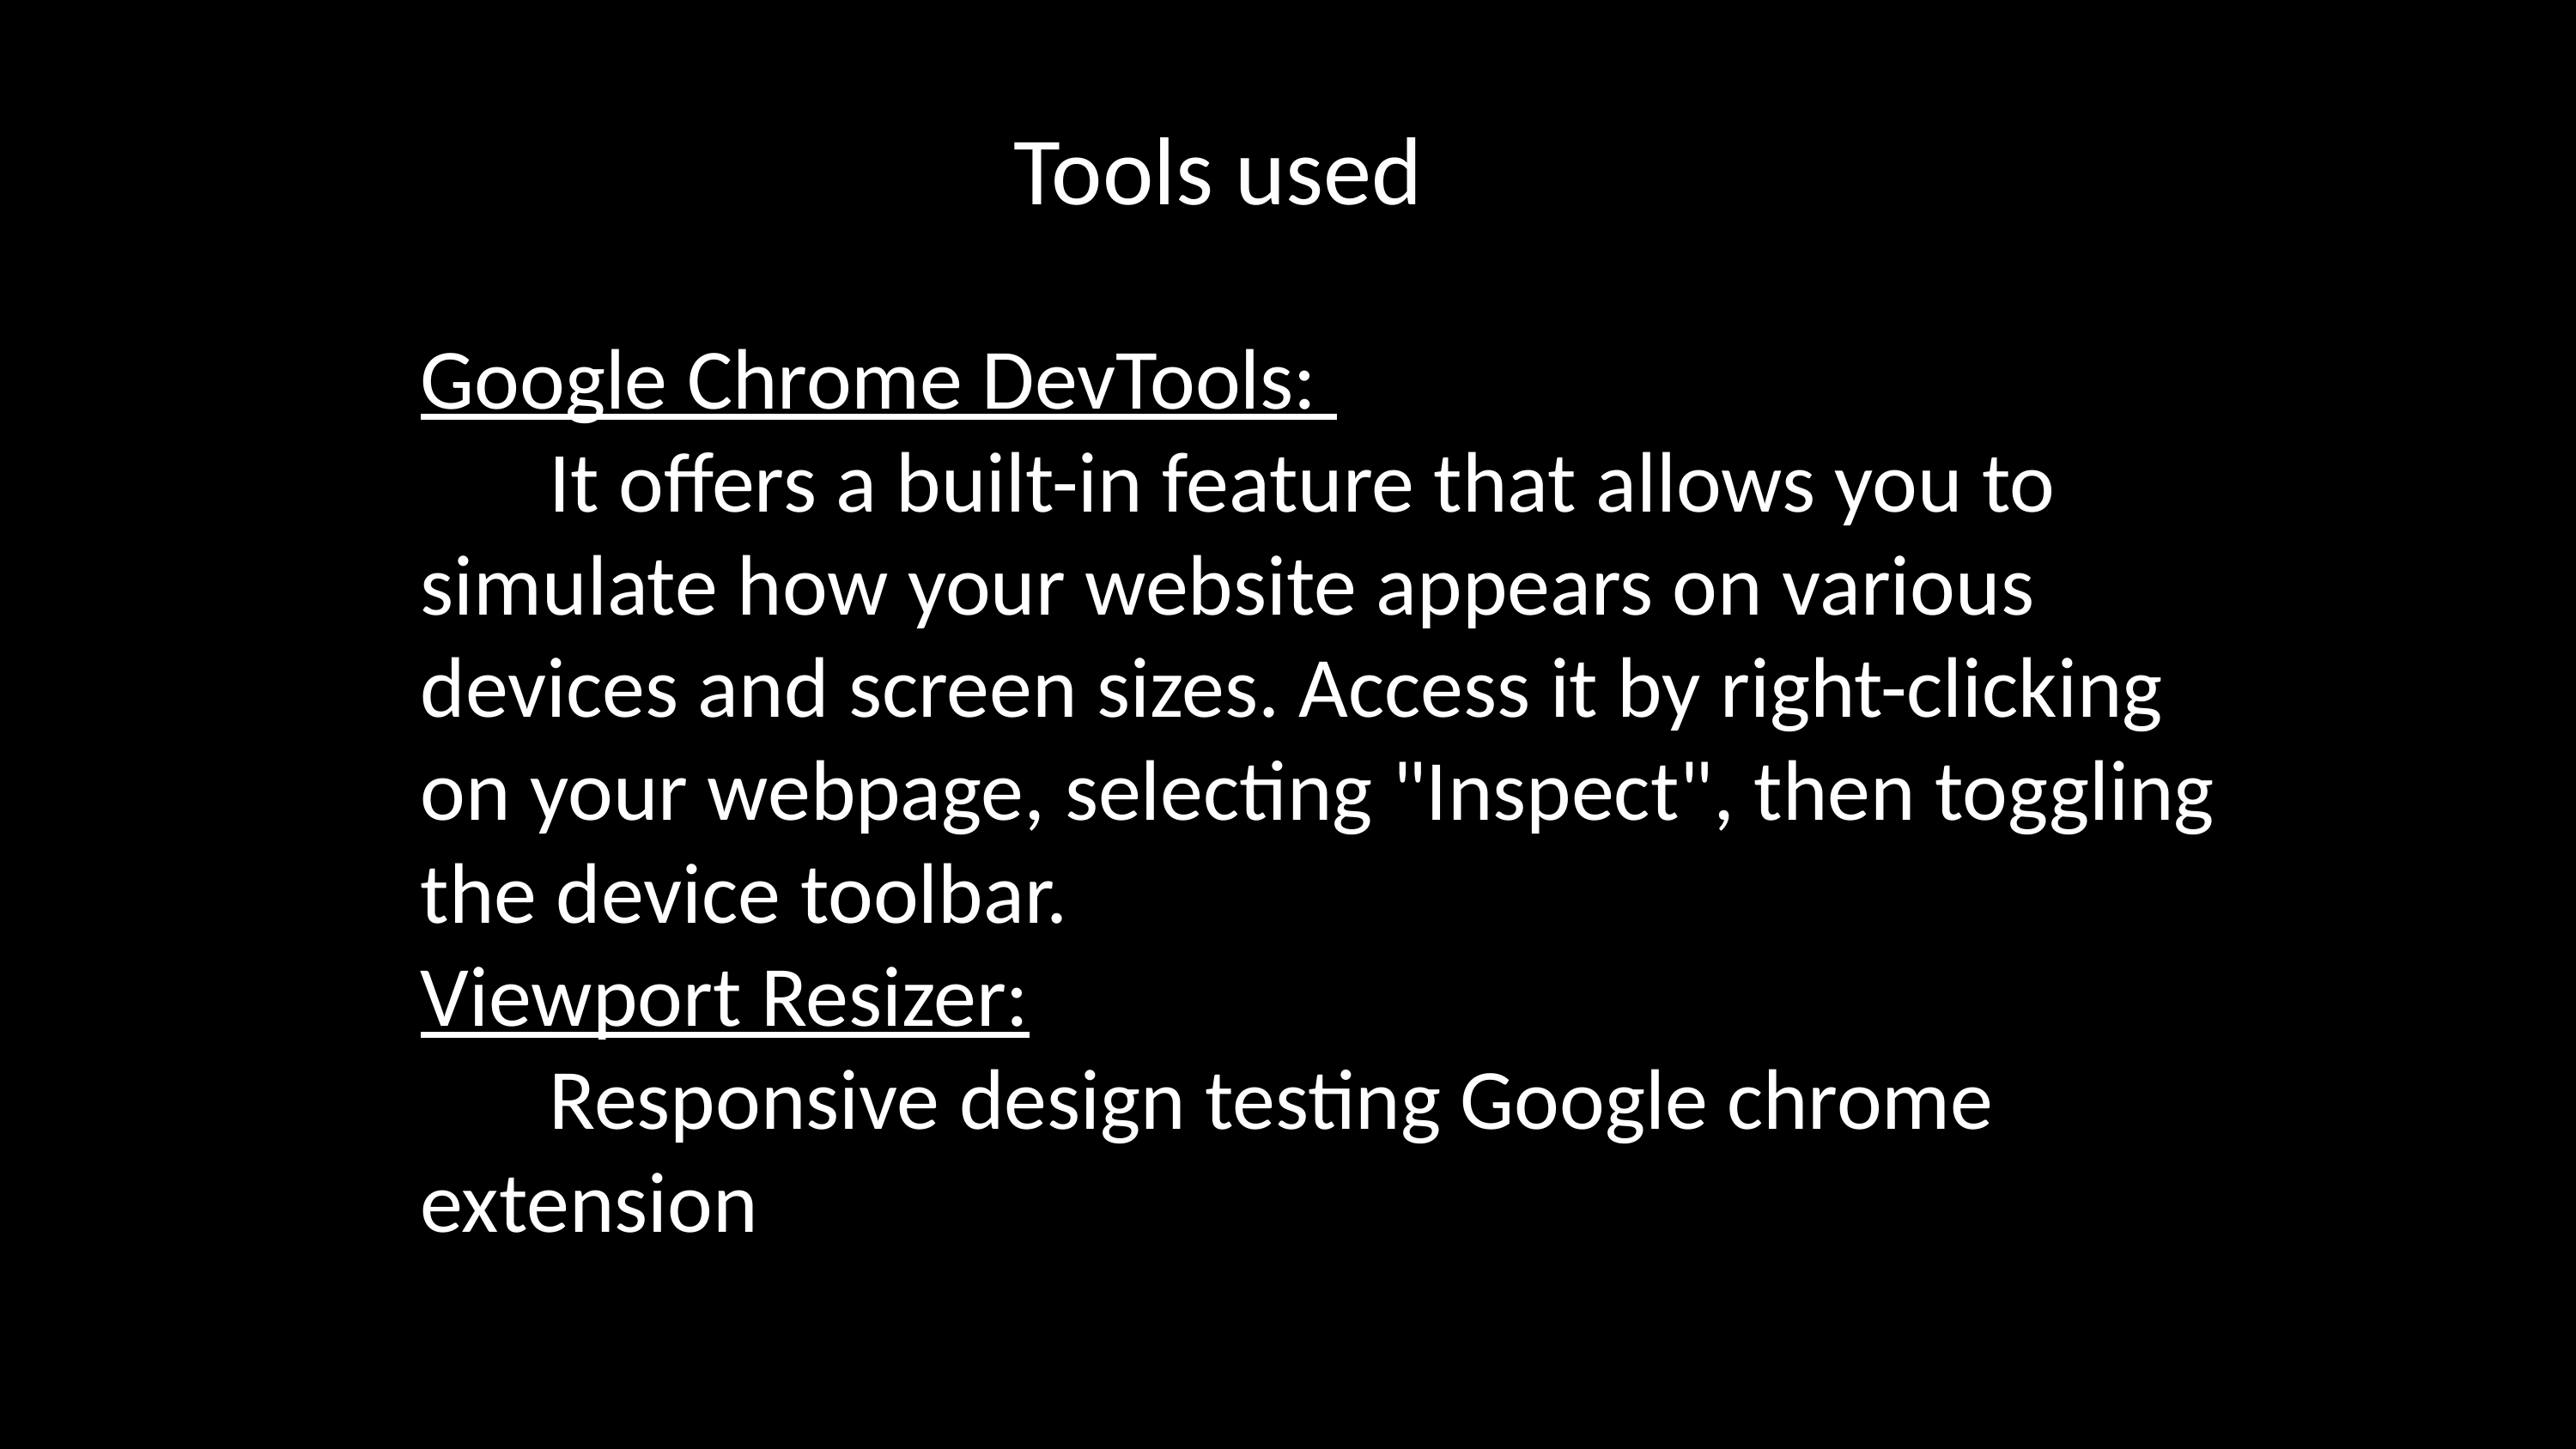

Tools used
Google Chrome DevTools:
	It offers a built-in feature that allows you to simulate how your website appears on various devices and screen sizes. Access it by right-clicking on your webpage, selecting "Inspect", then toggling the device toolbar.
Viewport Resizer:
	Responsive design testing Google chrome extension